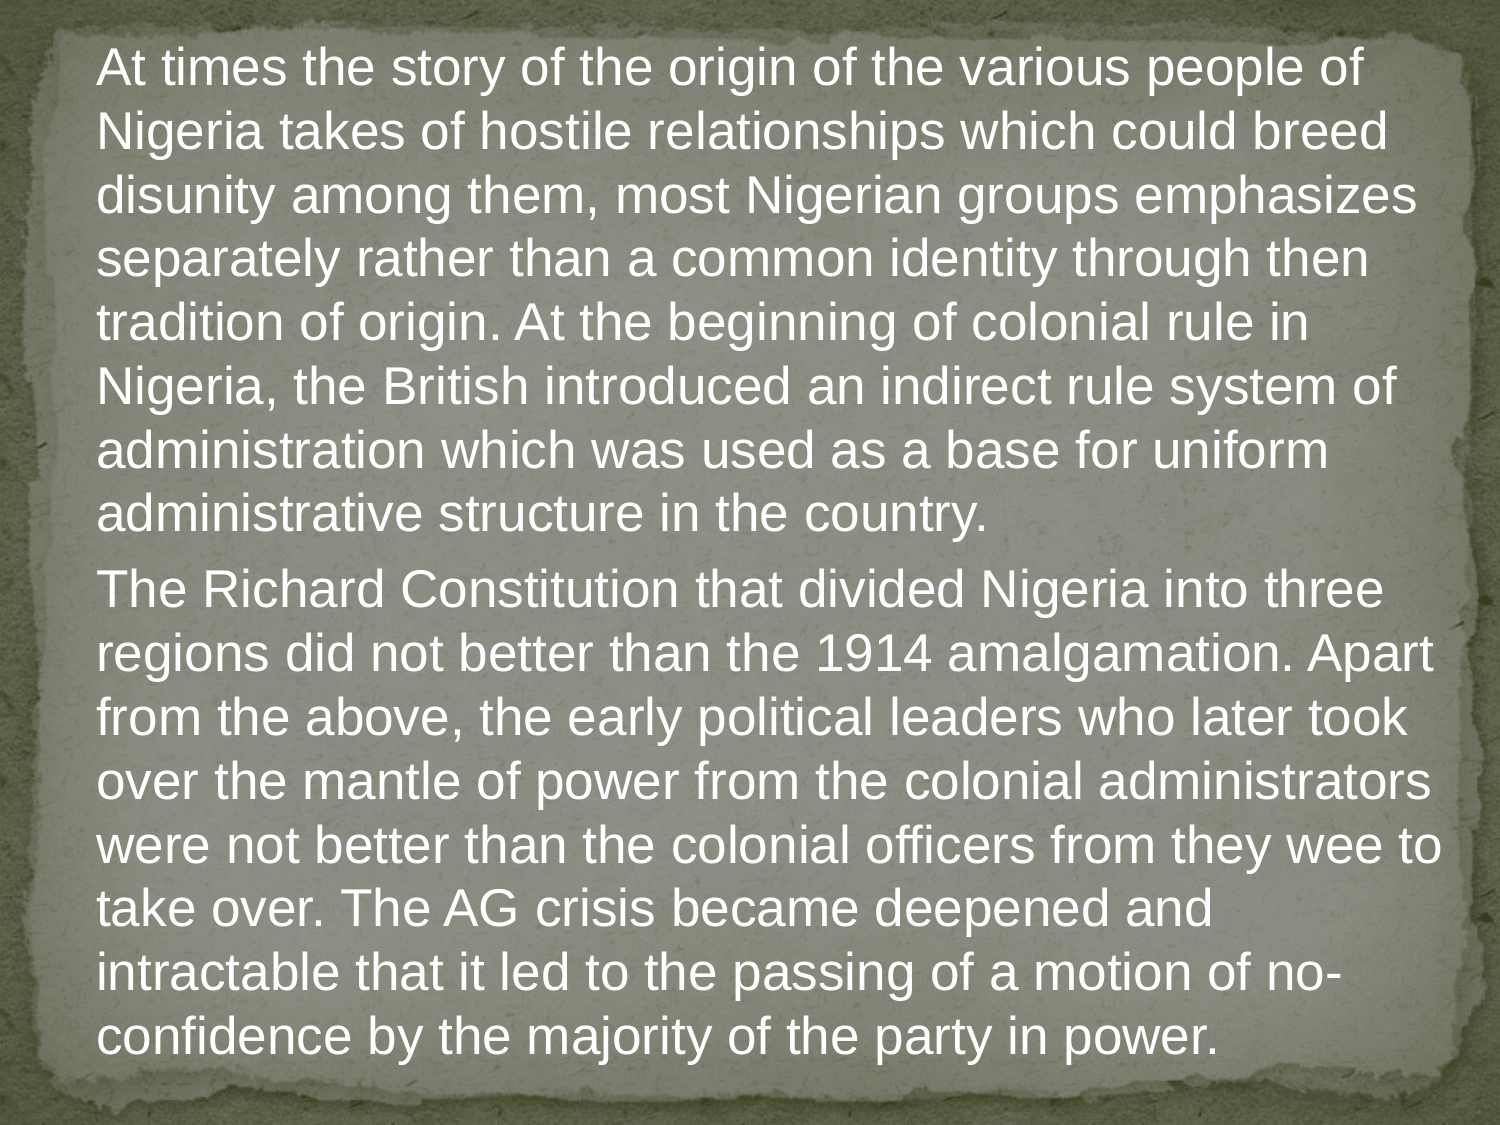

At times the story of the origin of the various people of Nigeria takes of hostile relationships which could breed disunity among them, most Nigerian groups emphasizes separately rather than a common identity through then tradition of origin. At the beginning of colonial rule in Nigeria, the British introduced an indirect rule system of administration which was used as a base for uniform administrative structure in the country.
		The Richard Constitution that divided Nigeria into three regions did not better than the 1914 amalgamation. Apart from the above, the early political leaders who later took over the mantle of power from the colonial administrators were not better than the colonial officers from they wee to take over. The AG crisis became deepened and intractable that it led to the passing of a motion of no-confidence by the majority of the party in power.